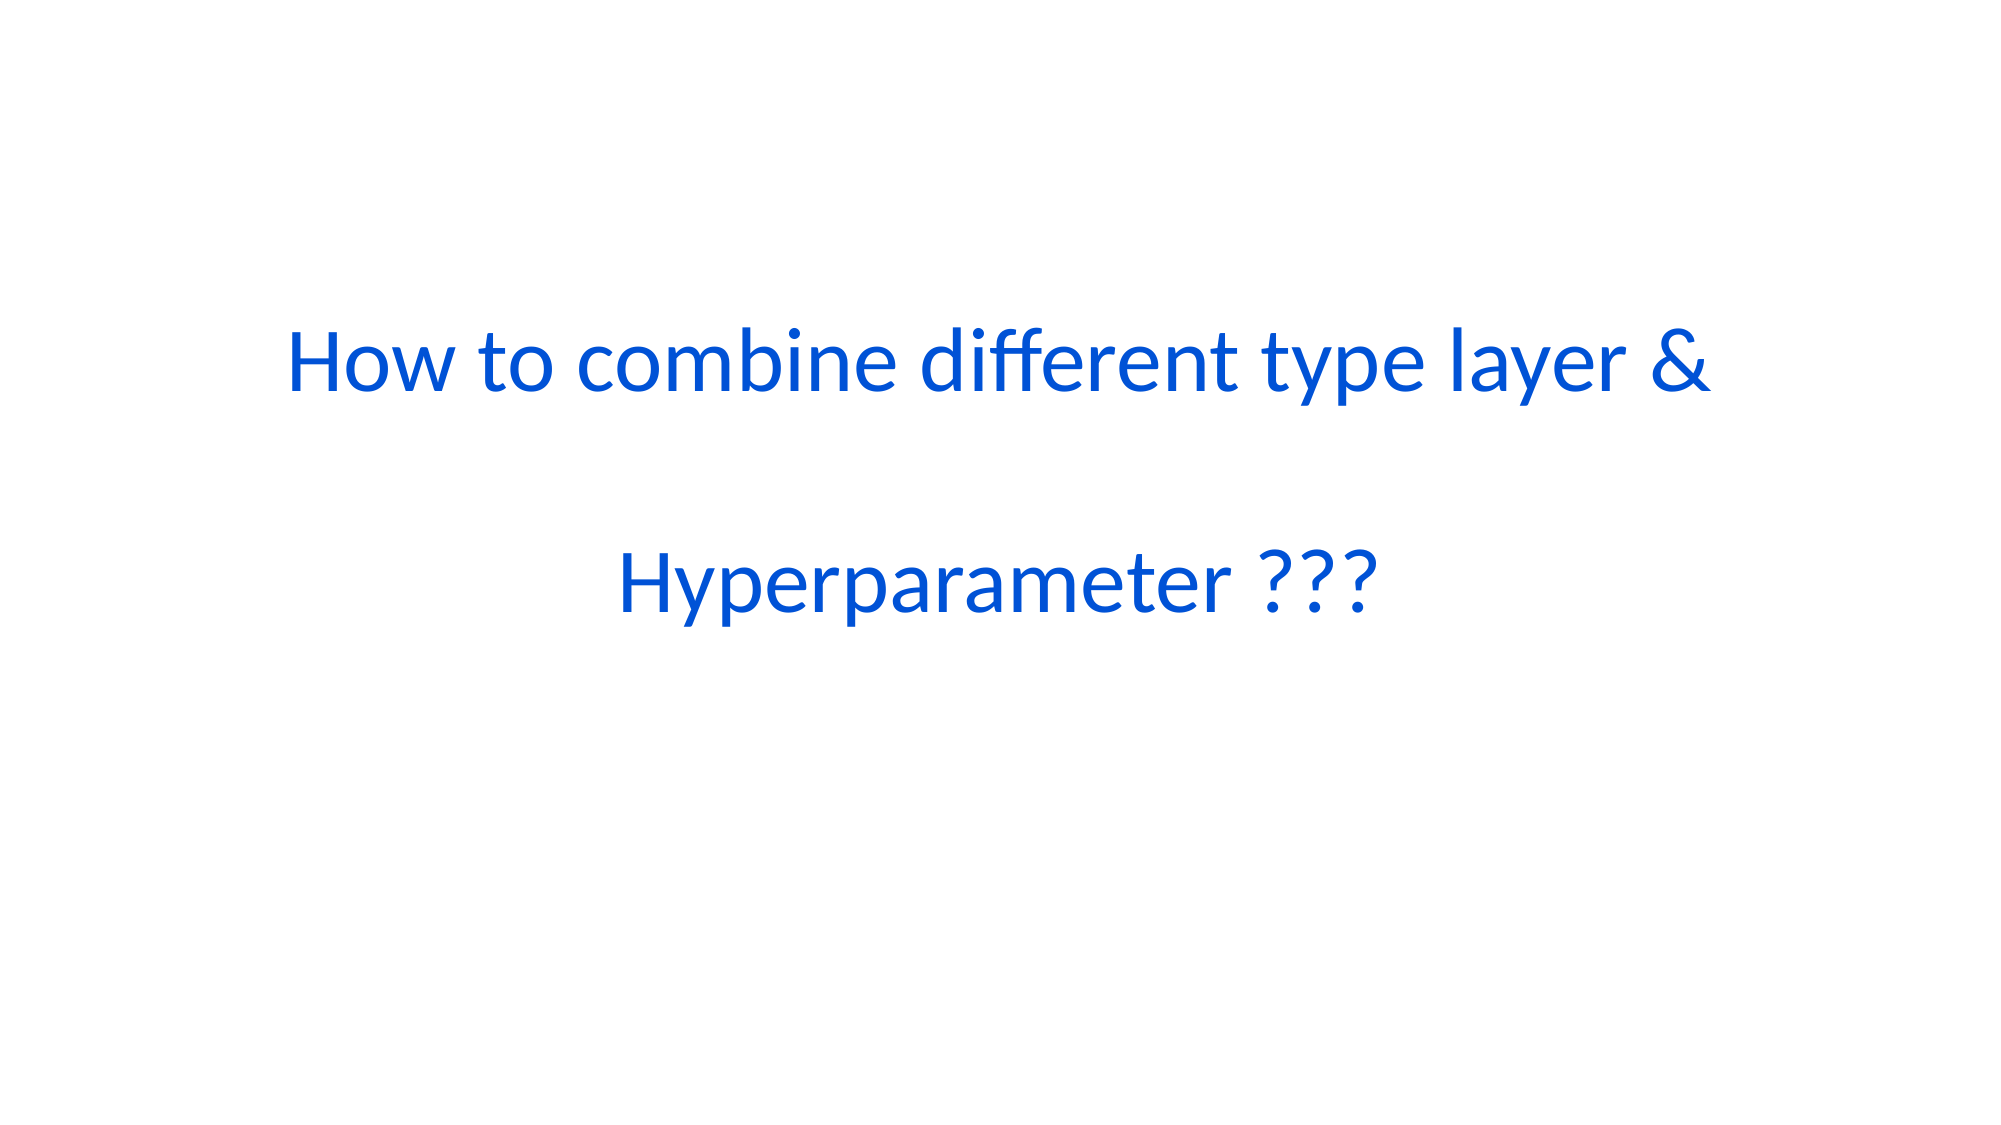

# How to combine different type layer & Hyperparameter ???